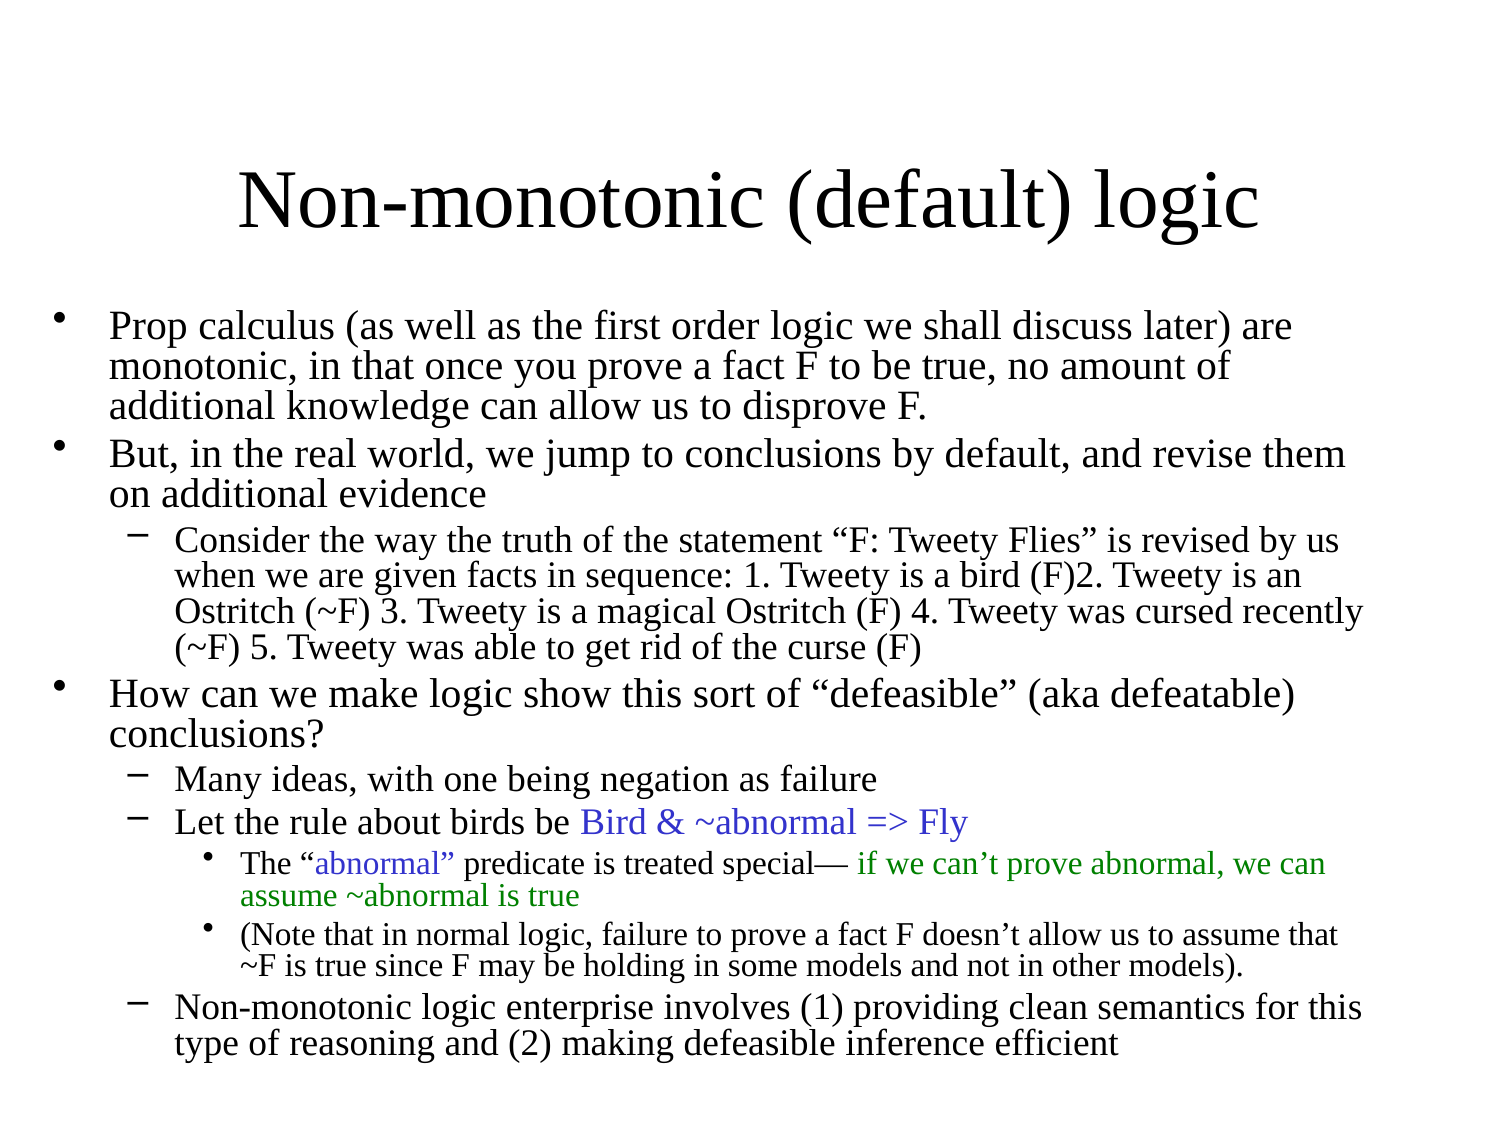

# Non-monotonic (default) logic
Prop calculus (as well as the first order logic we shall discuss later) are monotonic, in that once you prove a fact F to be true, no amount of additional knowledge can allow us to disprove F.
But, in the real world, we jump to conclusions by default, and revise them on additional evidence
Consider the way the truth of the statement “F: Tweety Flies” is revised by us when we are given facts in sequence: 1. Tweety is a bird (F)2. Tweety is an Ostritch (~F) 3. Tweety is a magical Ostritch (F) 4. Tweety was cursed recently (~F) 5. Tweety was able to get rid of the curse (F)
How can we make logic show this sort of “defeasible” (aka defeatable) conclusions?
Many ideas, with one being negation as failure
Let the rule about birds be Bird & ~abnormal => Fly
The “abnormal” predicate is treated special— if we can’t prove abnormal, we can assume ~abnormal is true
(Note that in normal logic, failure to prove a fact F doesn’t allow us to assume that ~F is true since F may be holding in some models and not in other models).
Non-monotonic logic enterprise involves (1) providing clean semantics for this type of reasoning and (2) making defeasible inference efficient